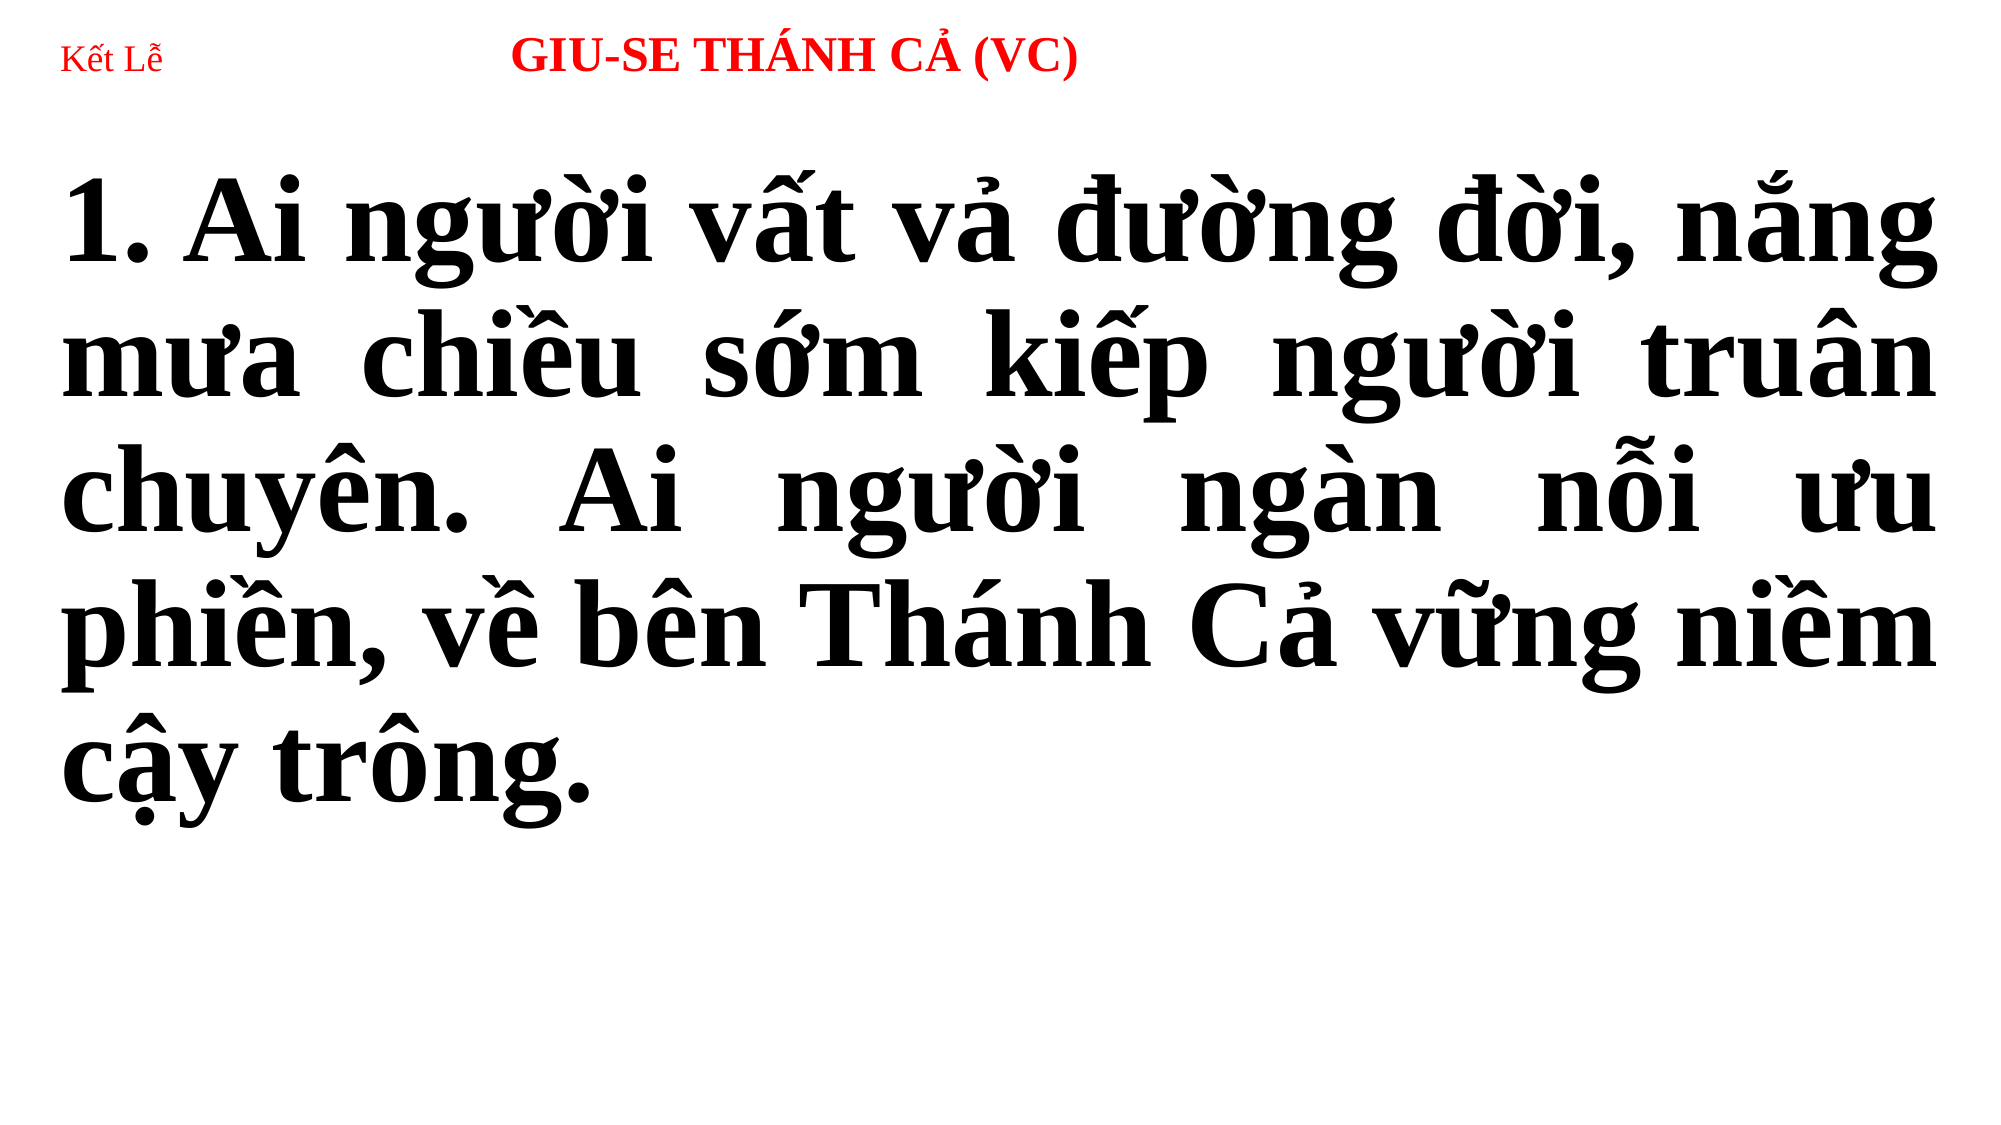

# Kết Lễ                    		GIU-SE THÁNH CẢ (VC)
1. Ai người vất vả đường đời, nắng mưa chiều sớm kiếp người truân chuyên. Ai người ngàn nỗi ưu phiền, về bên Thánh Cả vững niềm cậy trông.